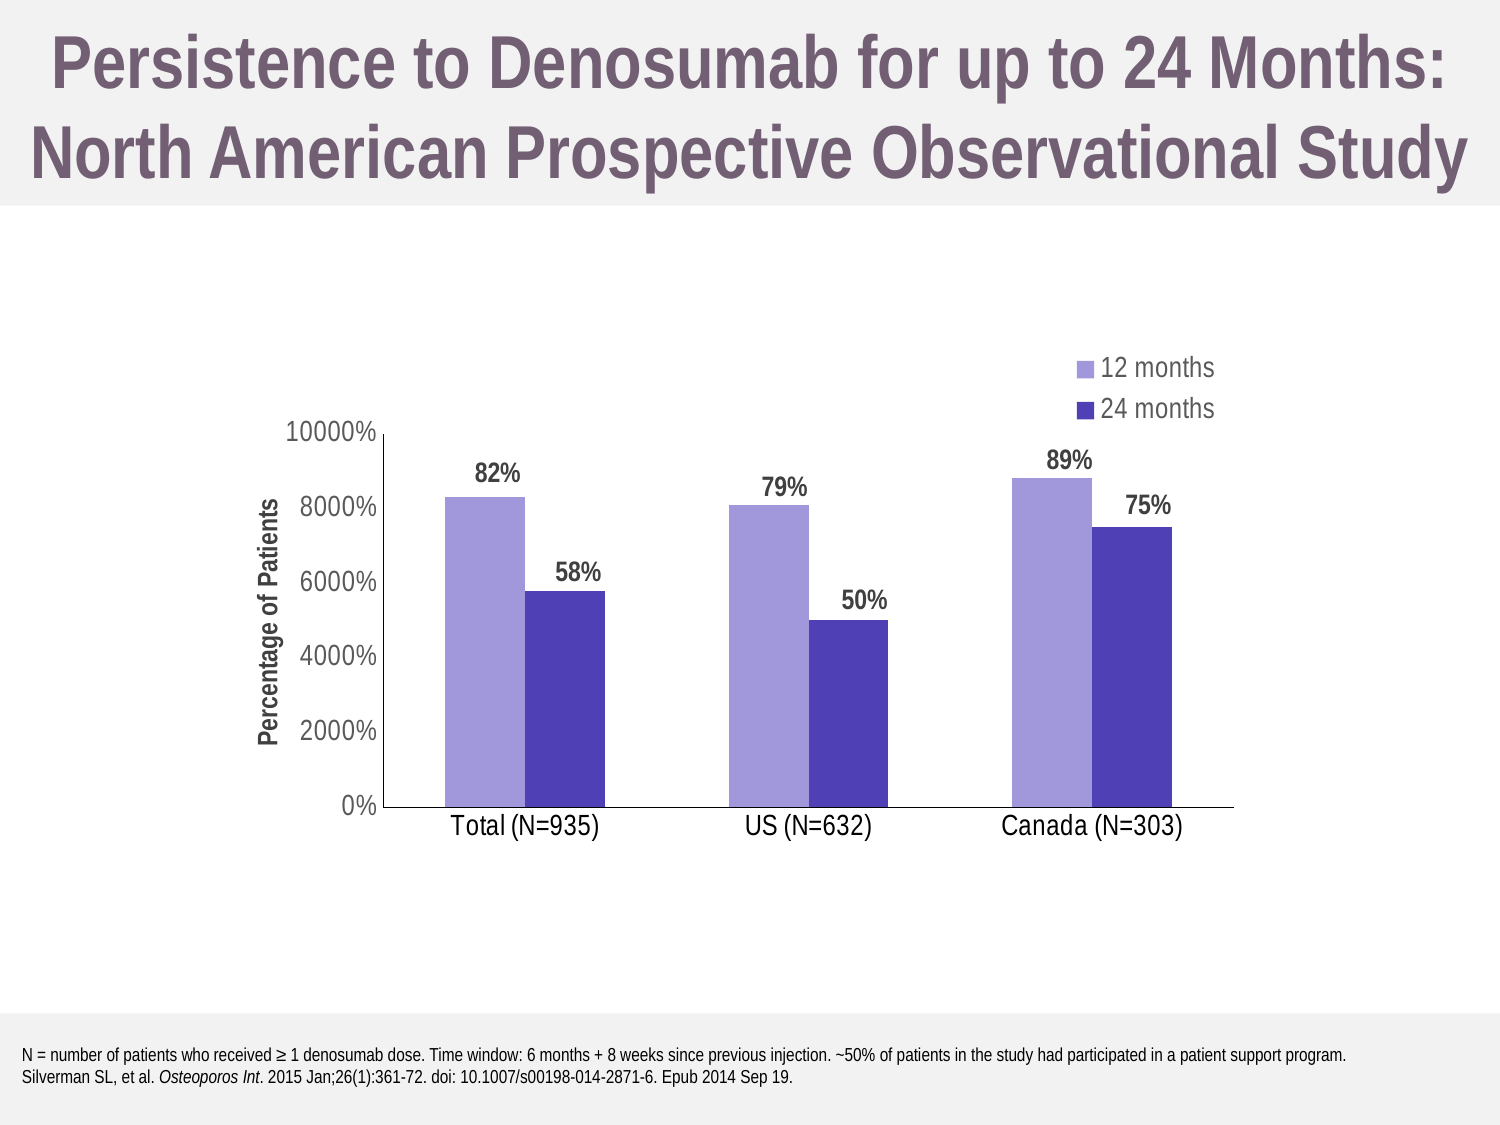

Persistence to Denosumab for up to 24 Months: North American Prospective Observational Study

### Chart

| Category | 12 months | 24 months |
|---|---|---|
| Total (N=935) | 83.0 | 58.0 |
| US (N=632) | 81.0 | 50.0 |
| Canada (N=303) | 88.0 | 75.0 |
89%
82%
79%
75%
58%
50%
Percentage of Patients

N = number of patients who received ≥ 1 denosumab dose. Time window: 6 months + 8 weeks since previous injection. ~50% of patients in the study had participated in a patient support program.
Silverman SL, et al. Osteoporos Int. 2015 Jan;26(1):361-72. doi: 10.1007/s00198-014-2871-6. Epub 2014 Sep 19.